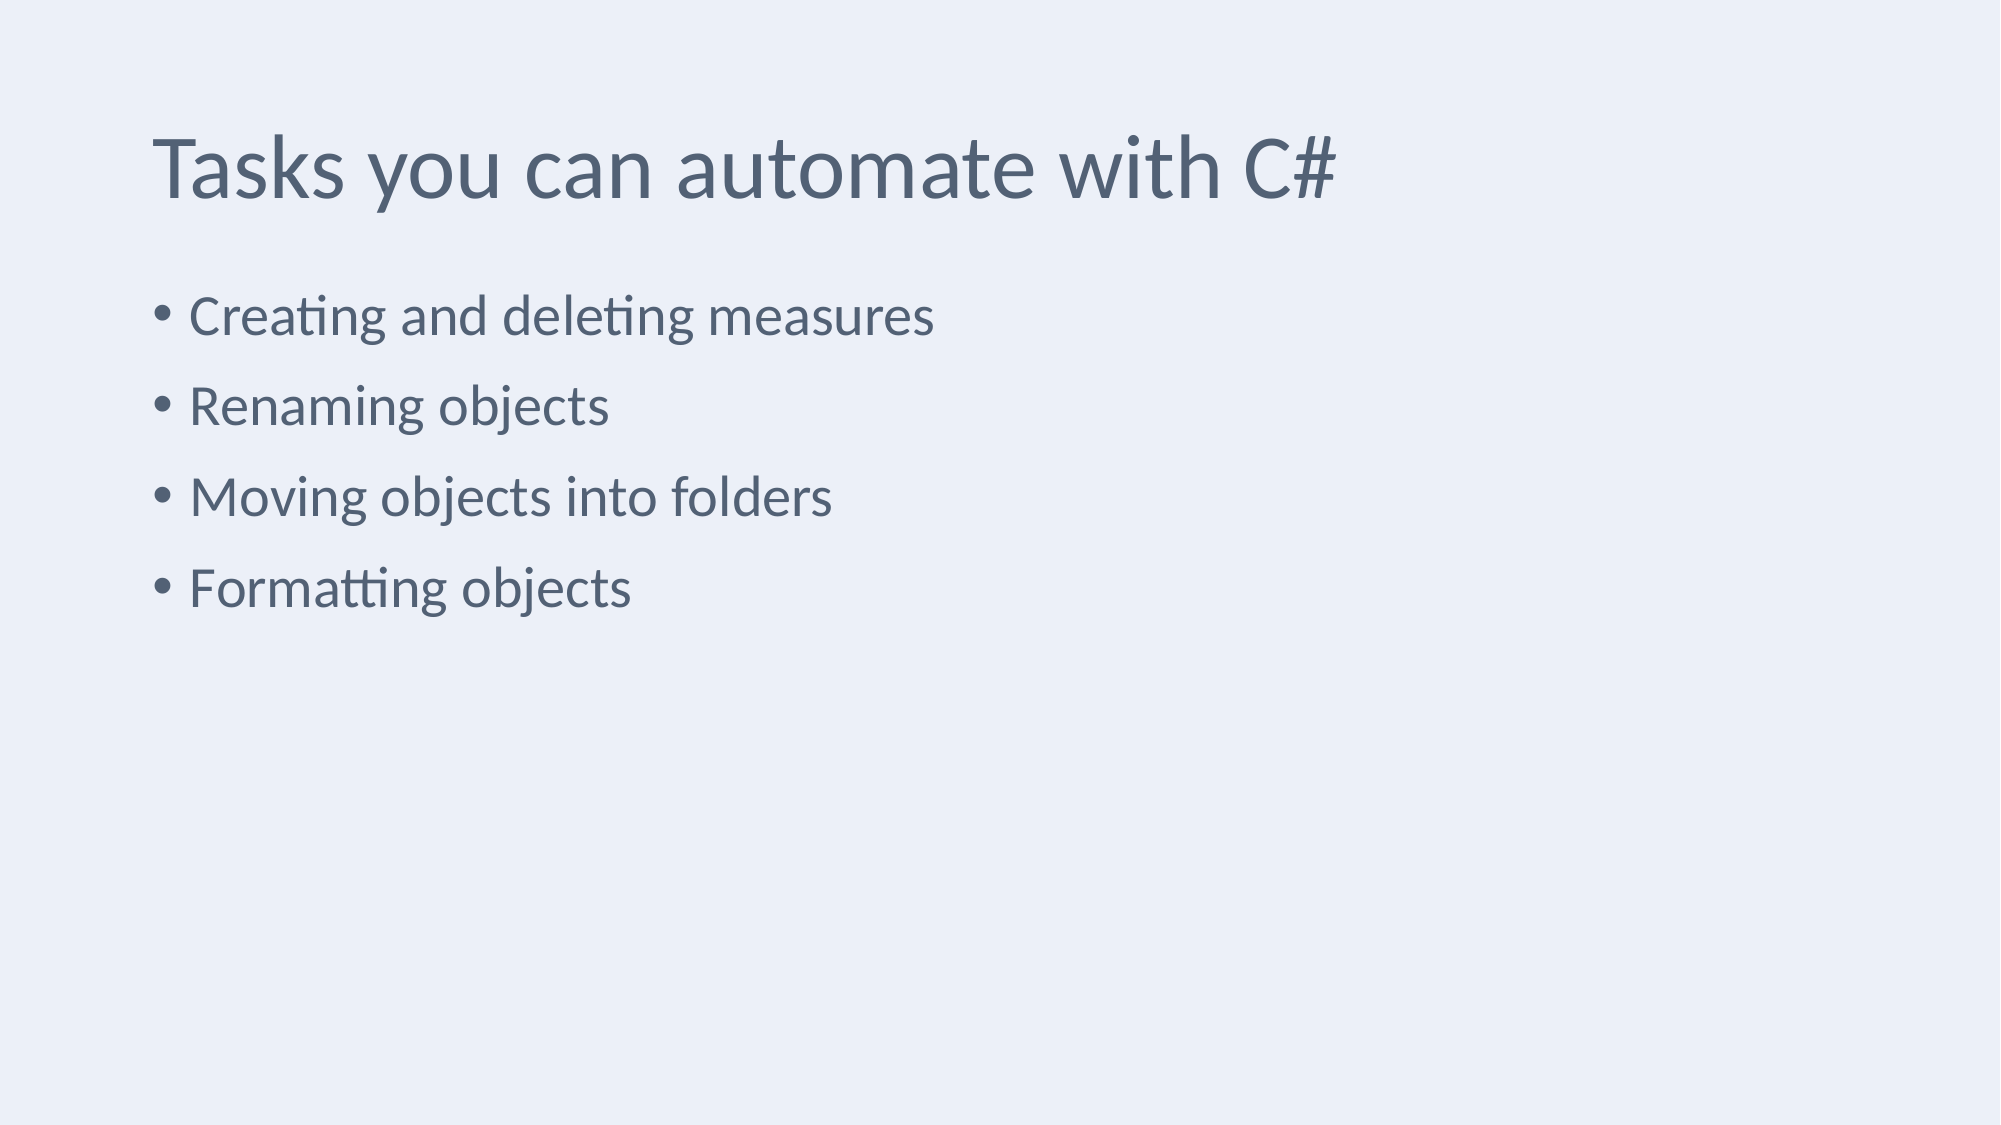

# Tasks you can automate with C#
Creating and deleting measures

Renaming objects
Moving objects into folders
Formatting objects